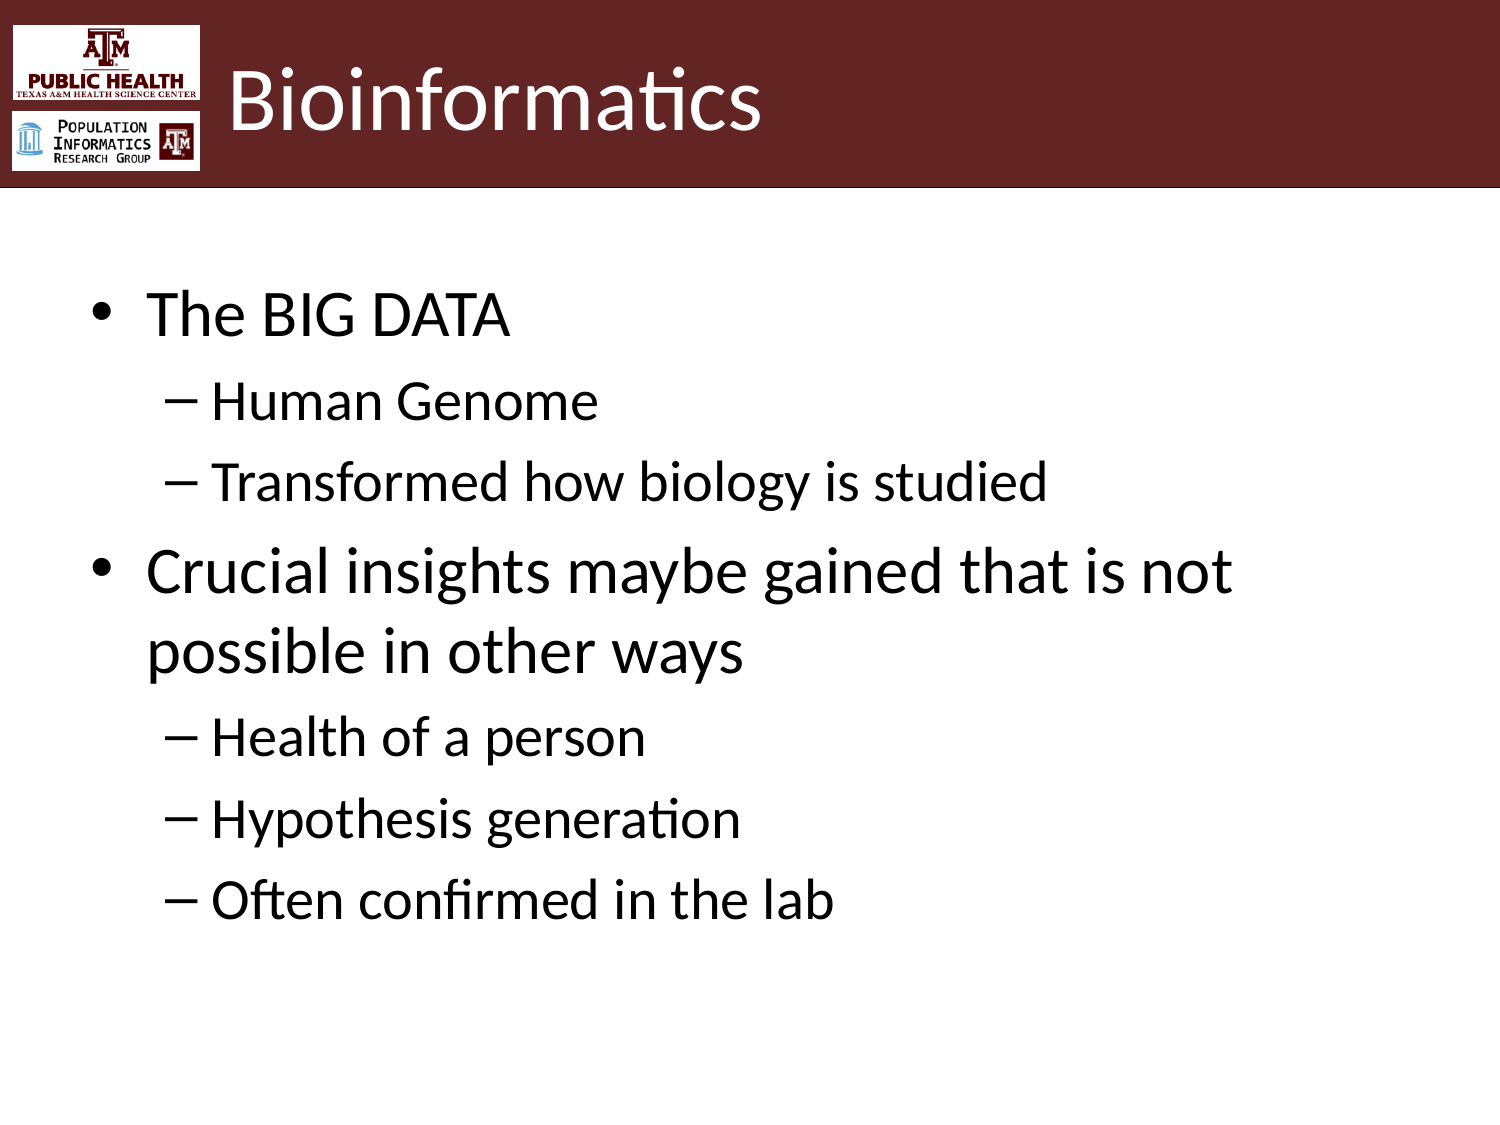

# Bioinformatics
The BIG DATA
Human Genome
Transformed how biology is studied
Crucial insights maybe gained that is not possible in other ways
Health of a person
Hypothesis generation
Often confirmed in the lab